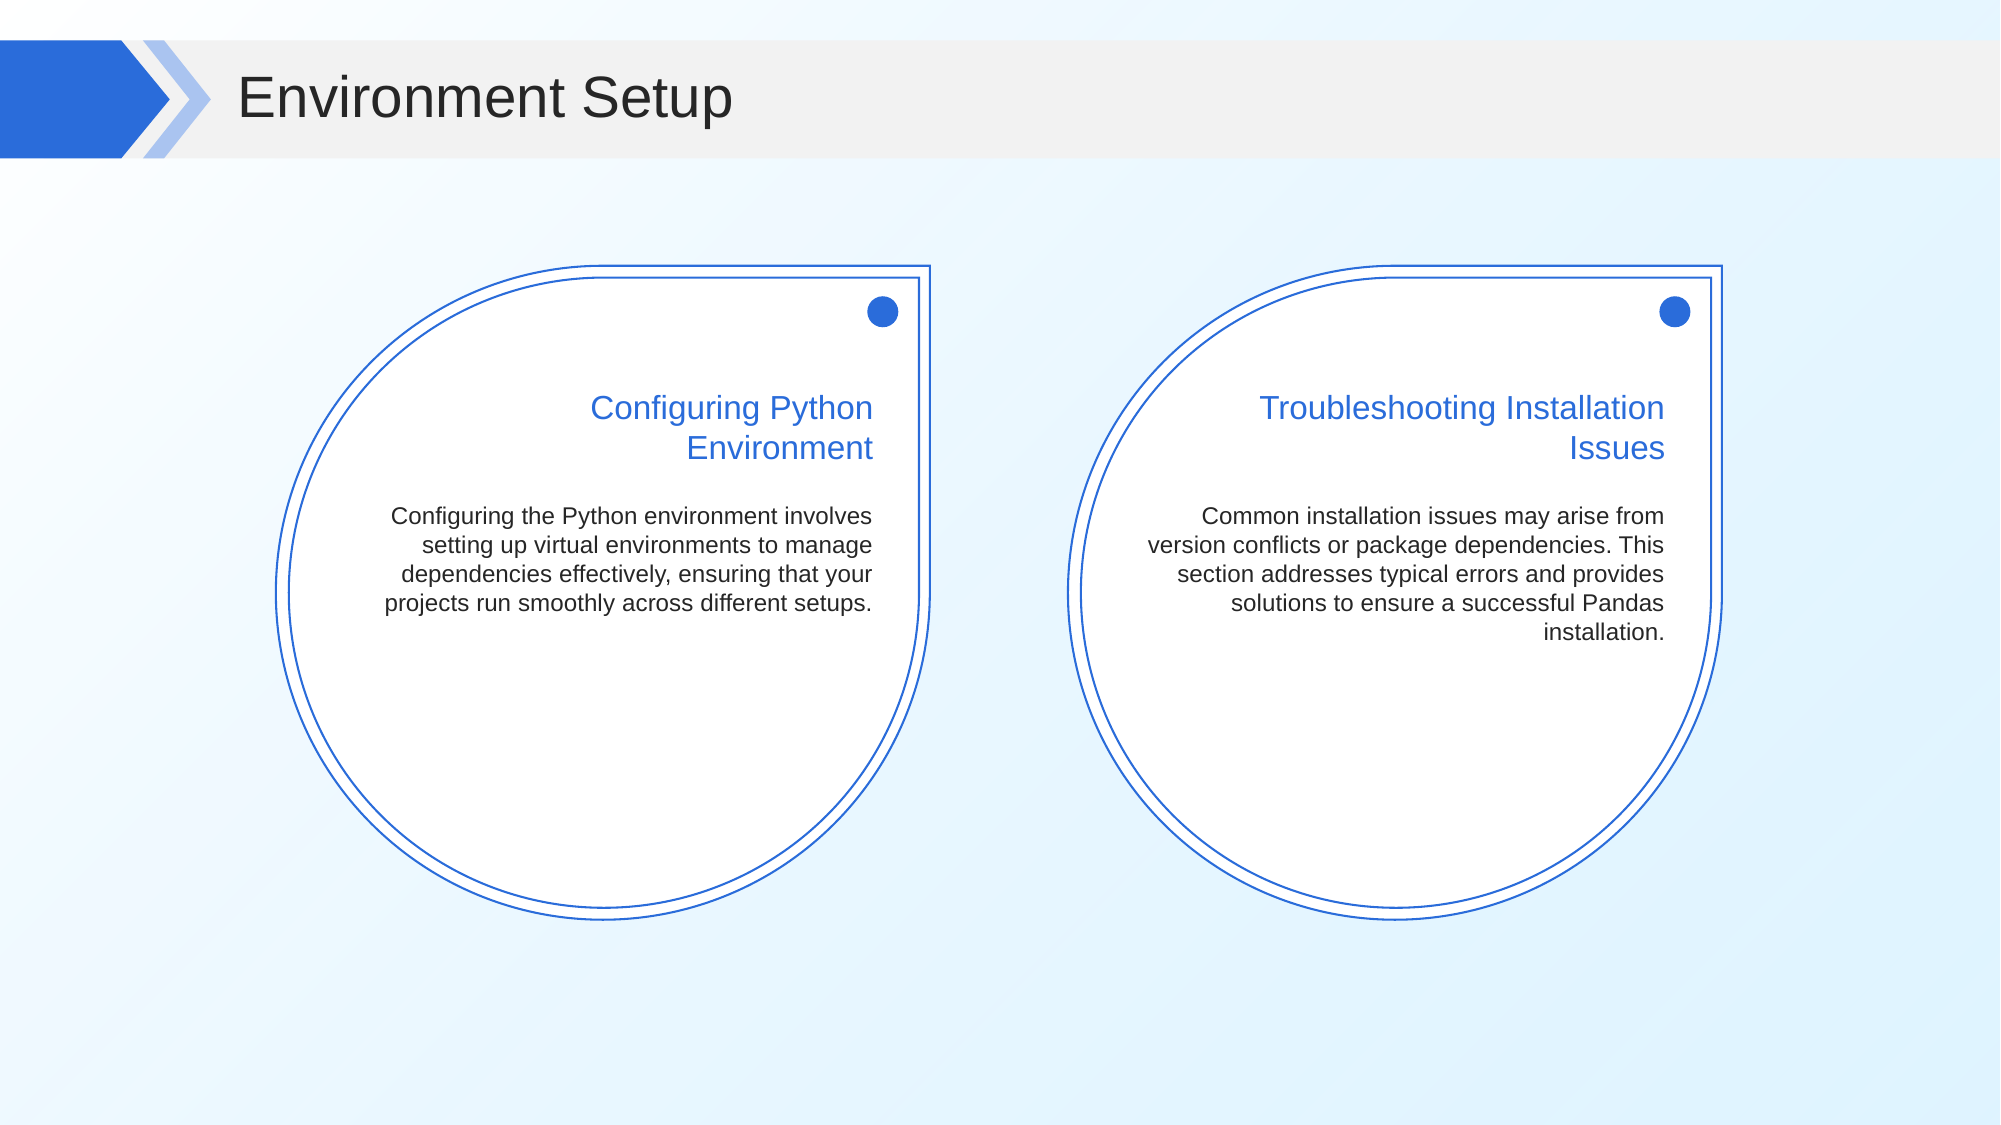

Environment Setup

Configuring Python Environment
Troubleshooting Installation Issues
Configuring the Python environment involves setting up virtual environments to manage dependencies effectively, ensuring that your projects run smoothly across different setups.
Common installation issues may arise from version conflicts or package dependencies. This section addresses typical errors and provides solutions to ensure a successful Pandas installation.